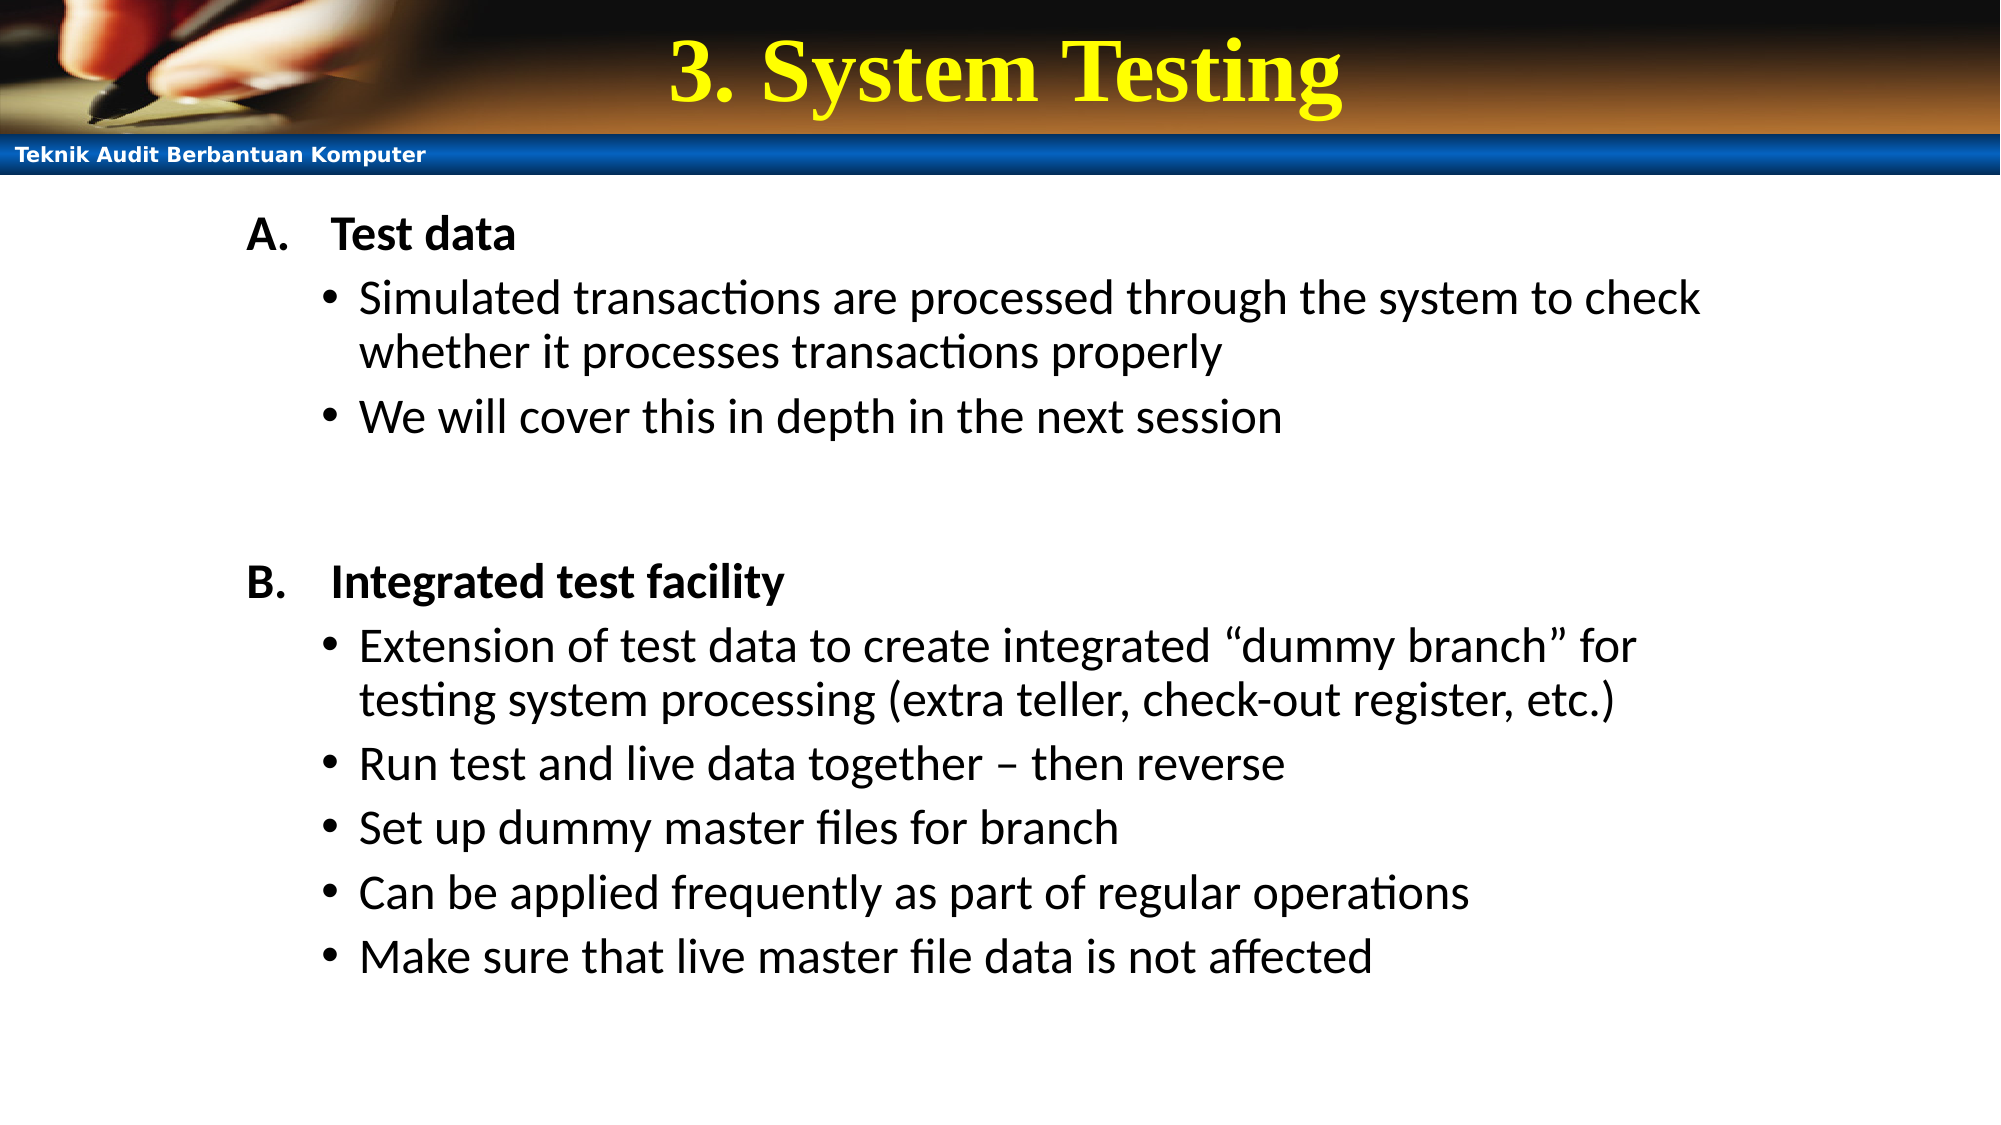

# 3. System Testing
Test data
Simulated transactions are processed through the system to check whether it processes transactions properly
We will cover this in depth in the next session

Integrated test facility
Extension of test data to create integrated “dummy branch” for testing system processing (extra teller, check-out register, etc.)
Run test and live data together – then reverse
Set up dummy master files for branch
Can be applied frequently as part of regular operations
Make sure that live master file data is not affected